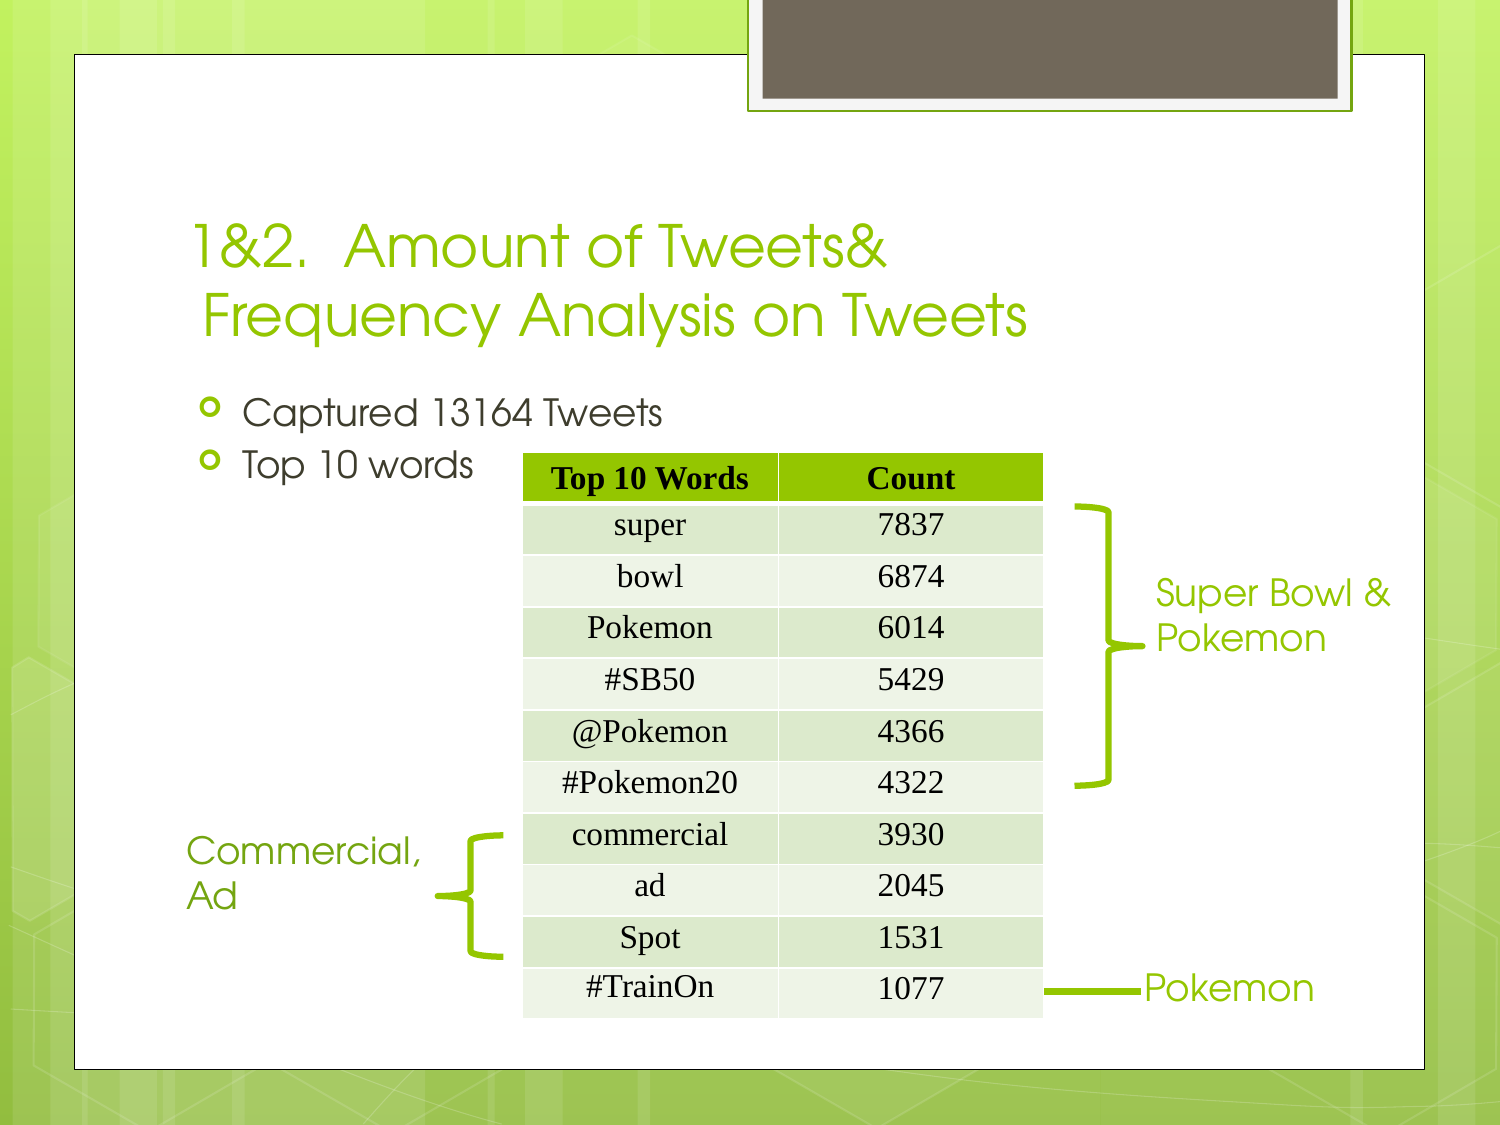

# 1&2.  Amount of Tweets& Frequency Analysis on Tweets
Captured 13164 Tweets
Top 10 words

| Top 10 Words | Count |
| --- | --- |
| super | 7837 |
| bowl | 6874 |
| Pokemon | 6014 |
| #SB50 | 5429 |
| @Pokemon | 4366 |
| #Pokemon20 | 4322 |
| commercial | 3930 |
| ad | 2045 |
| Spot | 1531 |
| #TrainOn | 1077 |

Super Bowl & Pokemon
Commercial, Ad

Pokemon